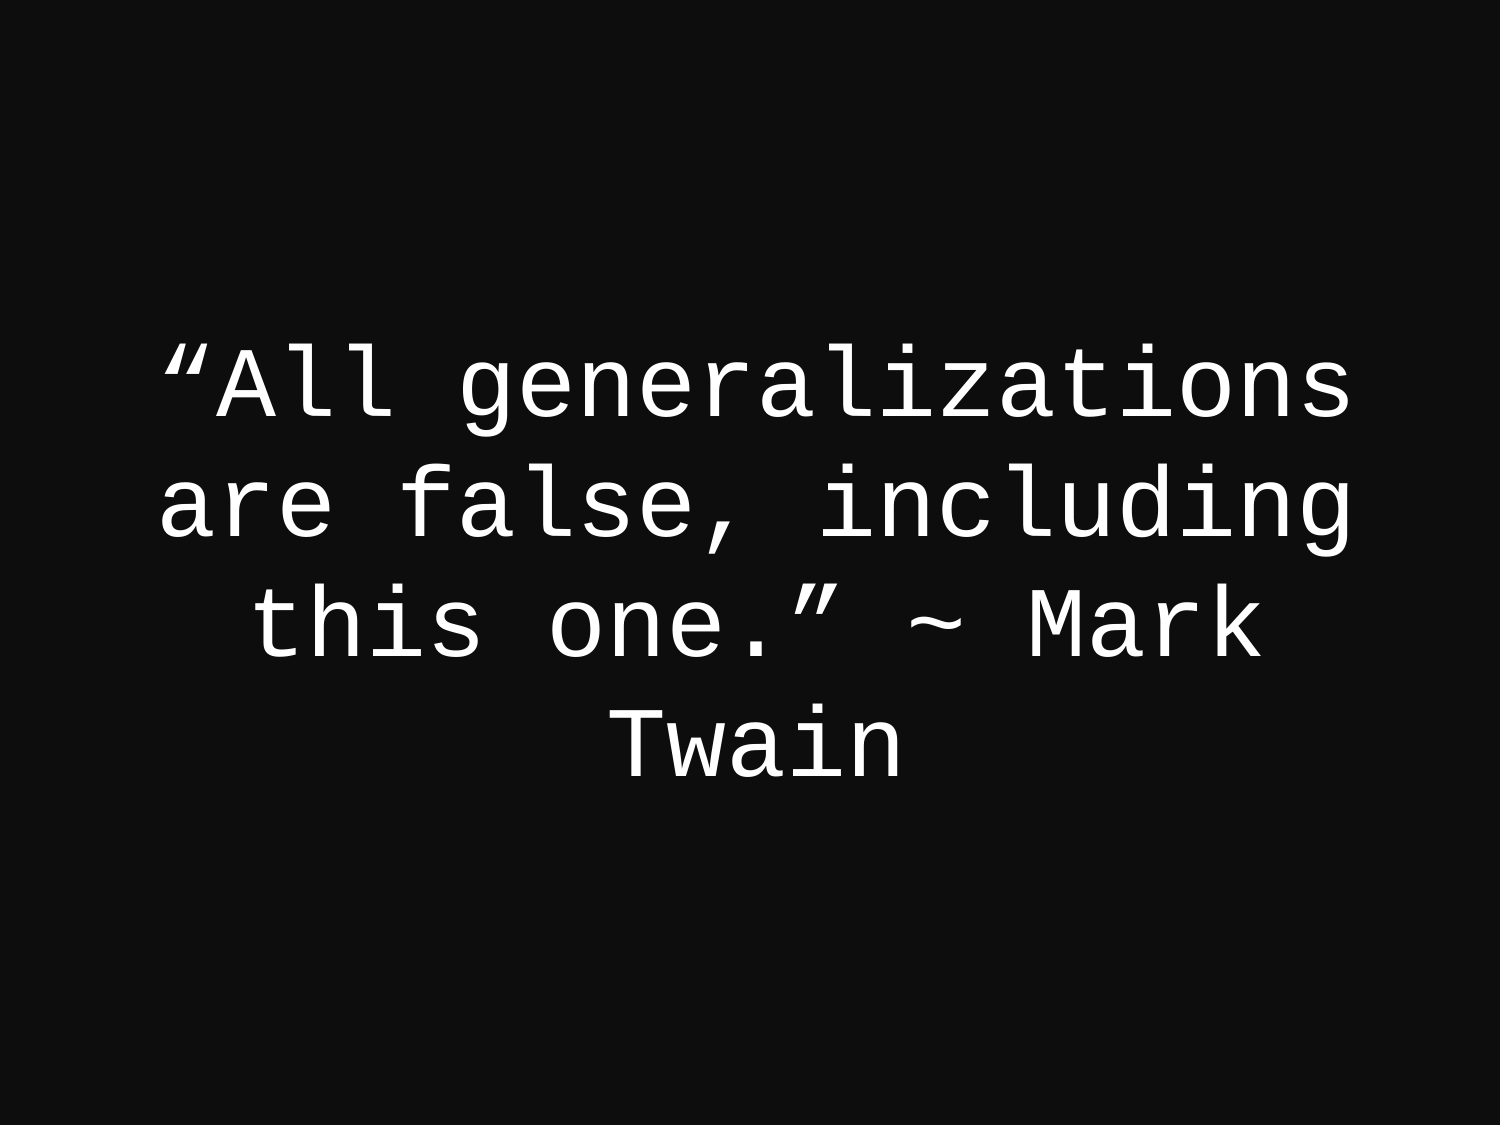

# “All generalizations are false, including this one.” ~ Mark Twain